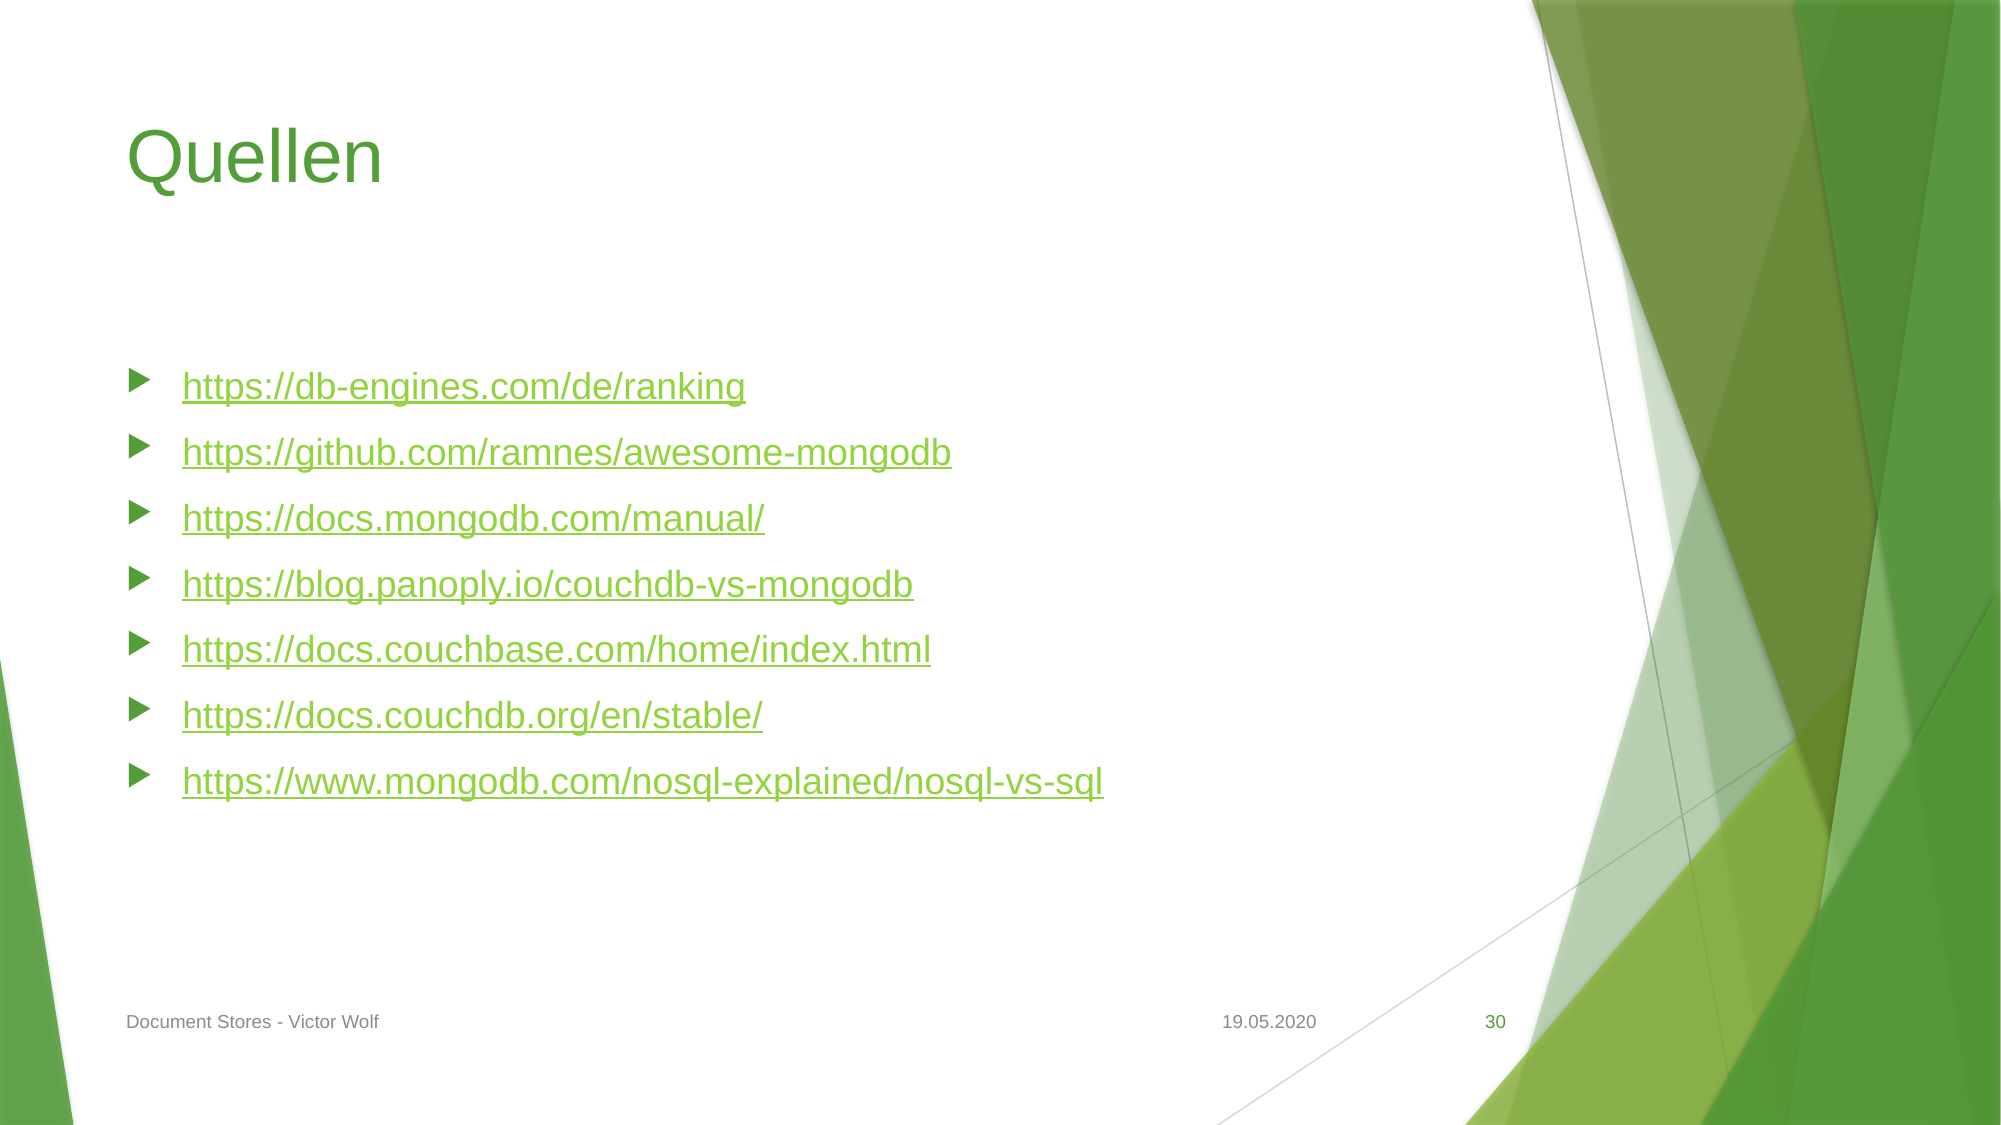

# Quellen
https://db-engines.com/de/ranking
https://github.com/ramnes/awesome-mongodb
https://docs.mongodb.com/manual/
https://blog.panoply.io/couchdb-vs-mongodb
https://docs.couchbase.com/home/index.html
https://docs.couchdb.org/en/stable/
https://www.mongodb.com/nosql-explained/nosql-vs-sql

Document Stores - Victor Wolf
19.05.2020
30